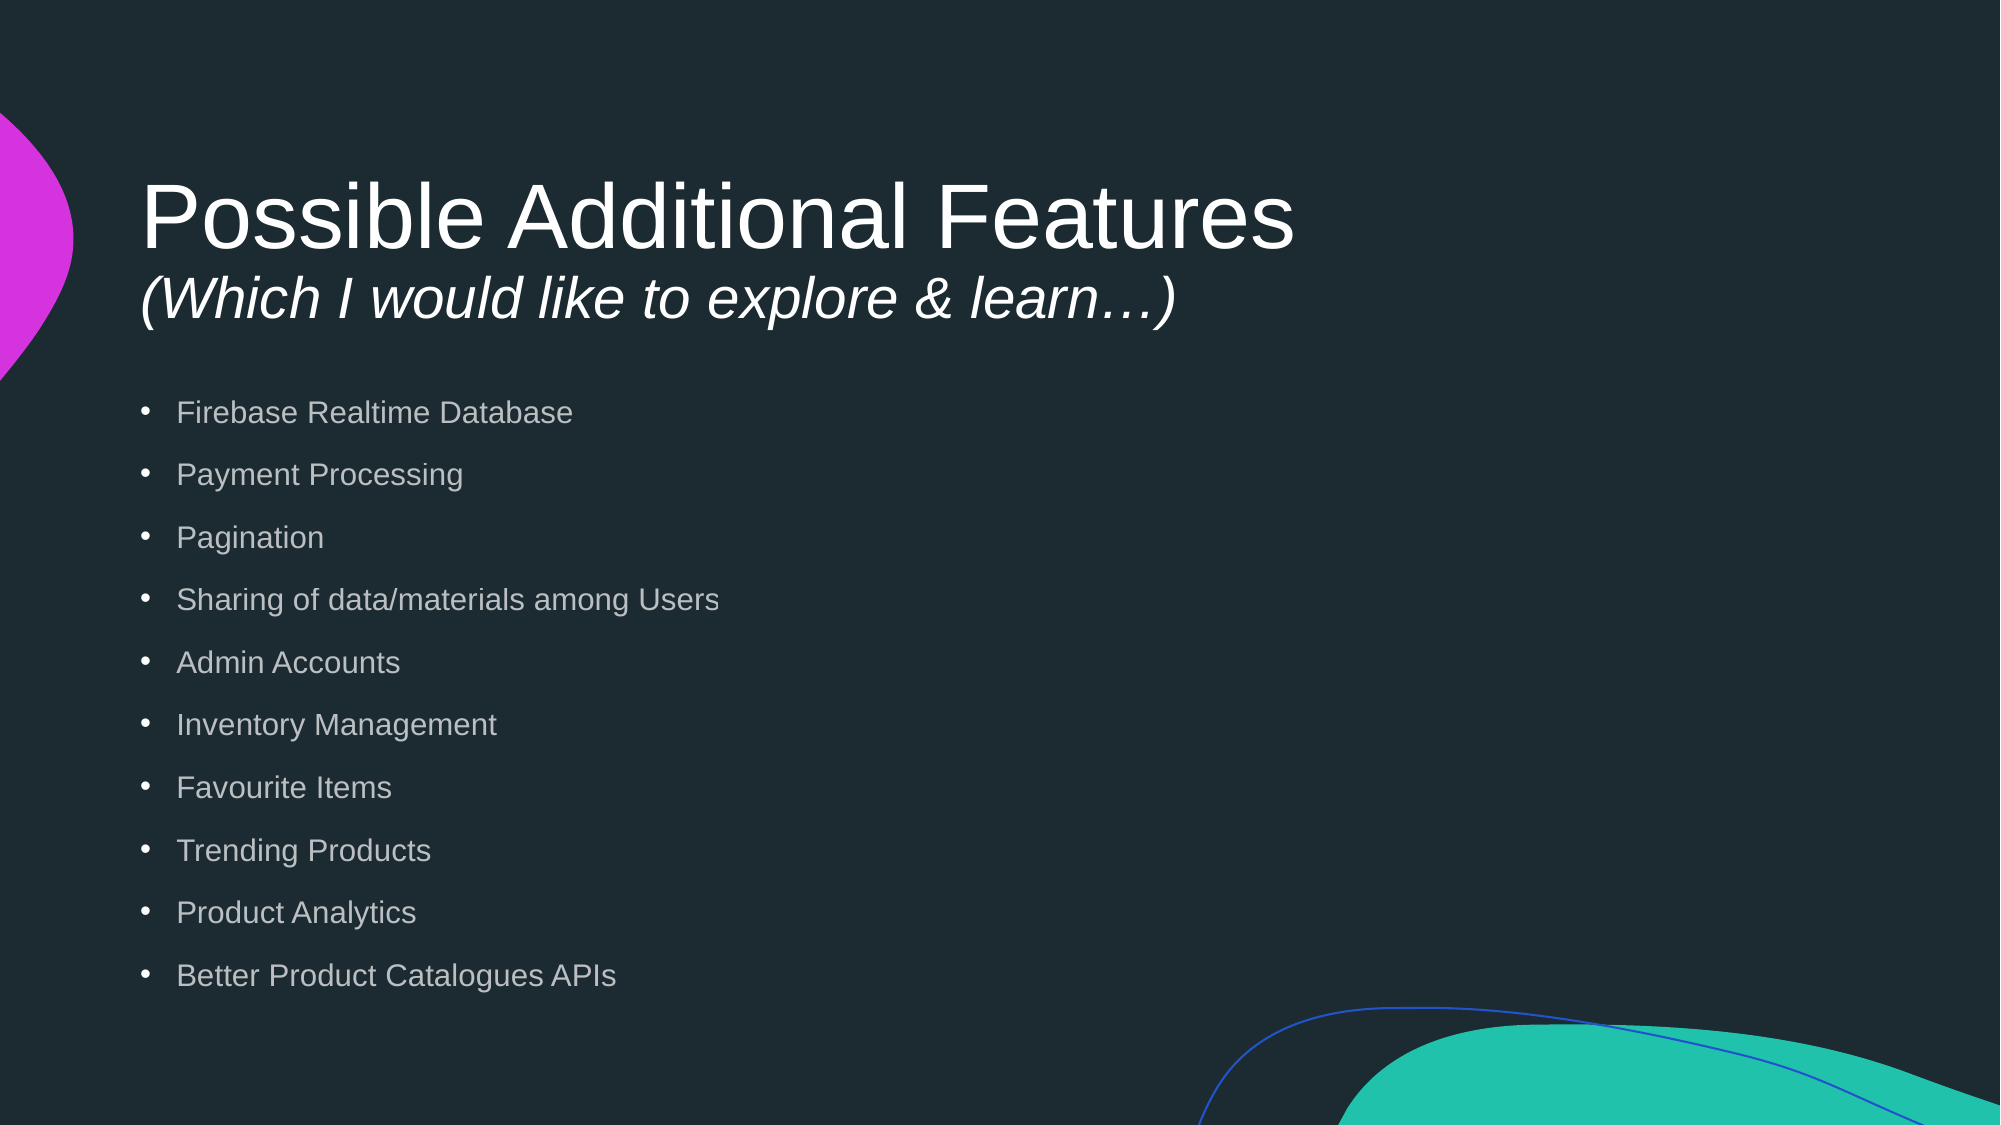

# Possible Additional Features (Which I would like to explore & learn…)
Firebase Realtime Database
Payment Processing
Pagination
Sharing of data/materials among Users
Admin Accounts
Inventory Management
Favourite Items
Trending Products
Product Analytics
Better Product Catalogues APIs